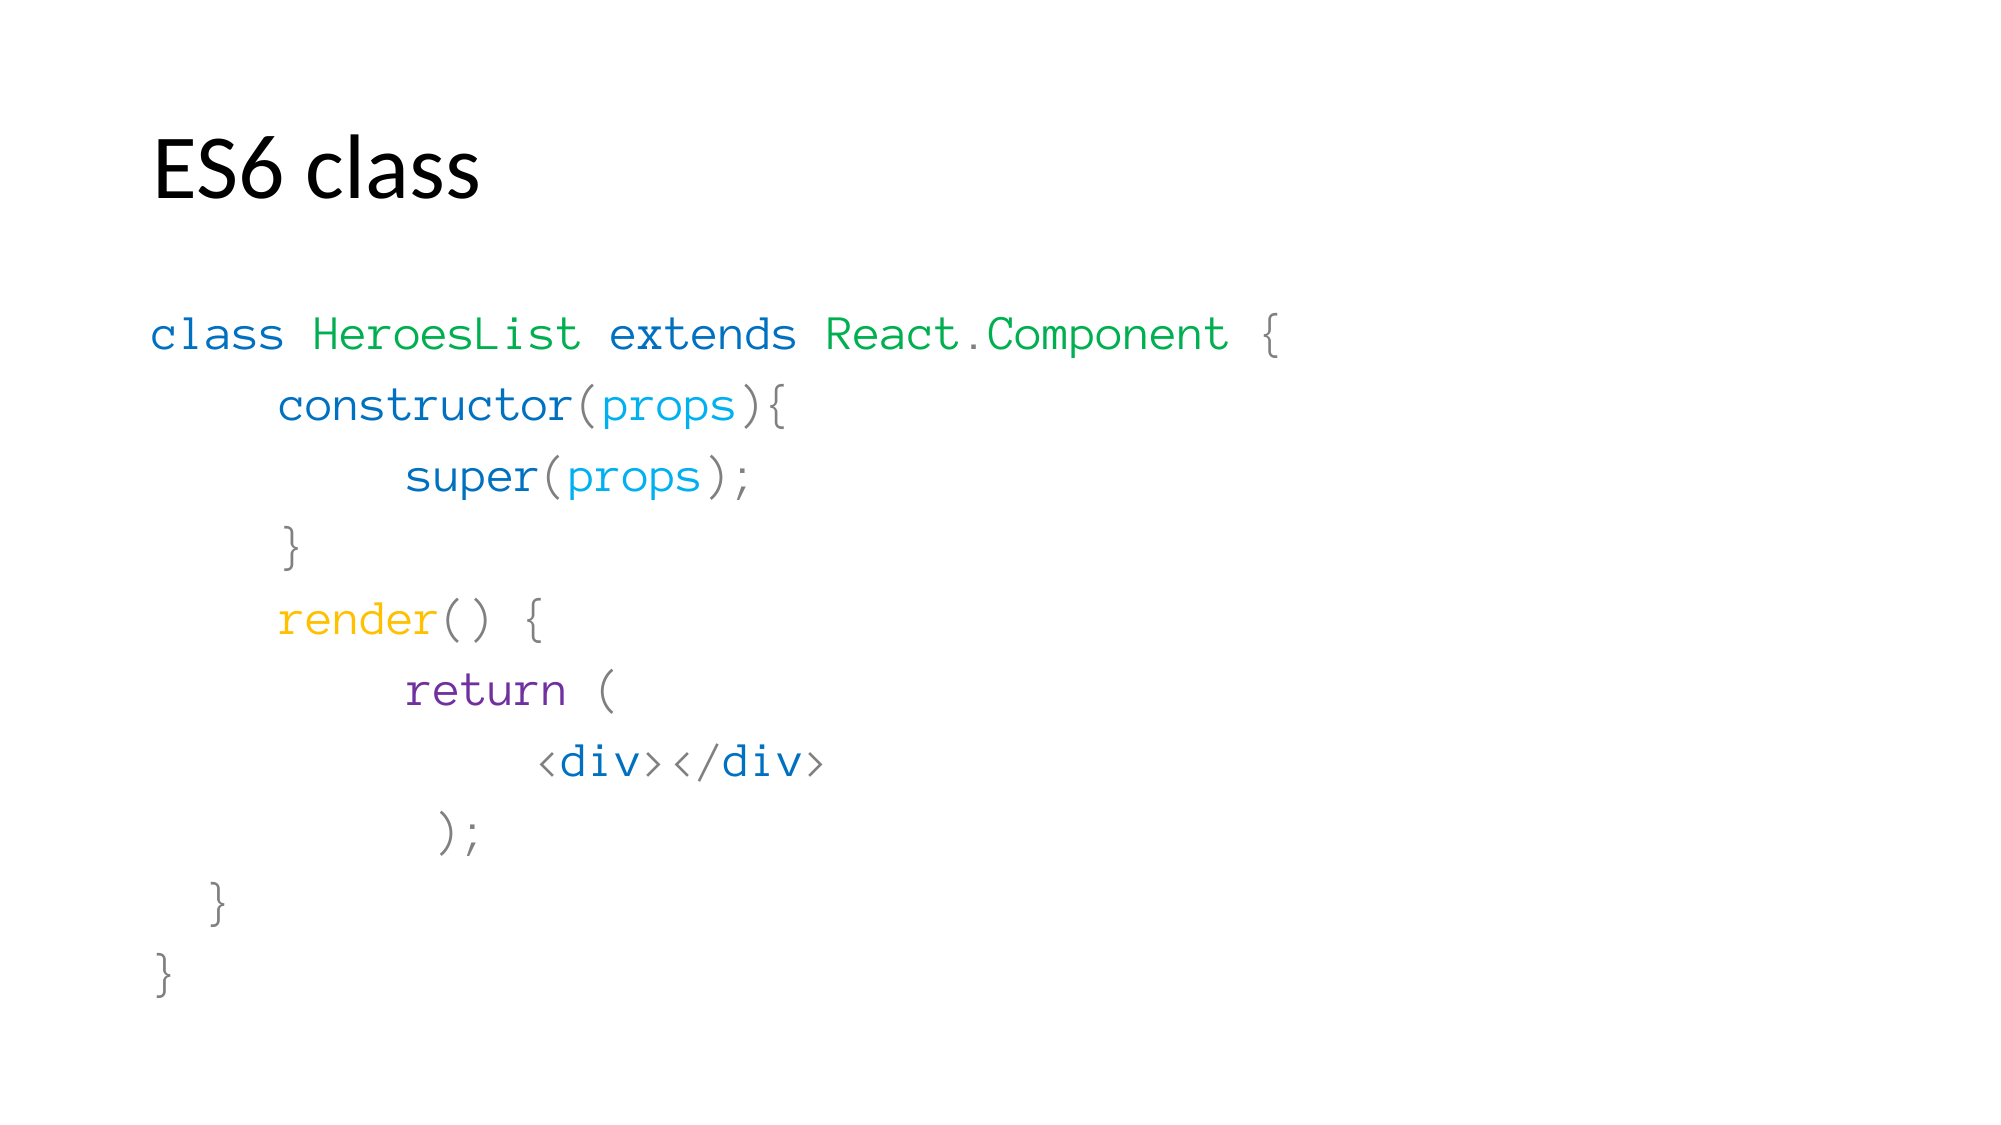

# ES6 class
class HeroesList extends React.Component {
	constructor(props){
    		super(props);
  	}
	render() {
		return (
      		<div></div>
		 );
  }
}